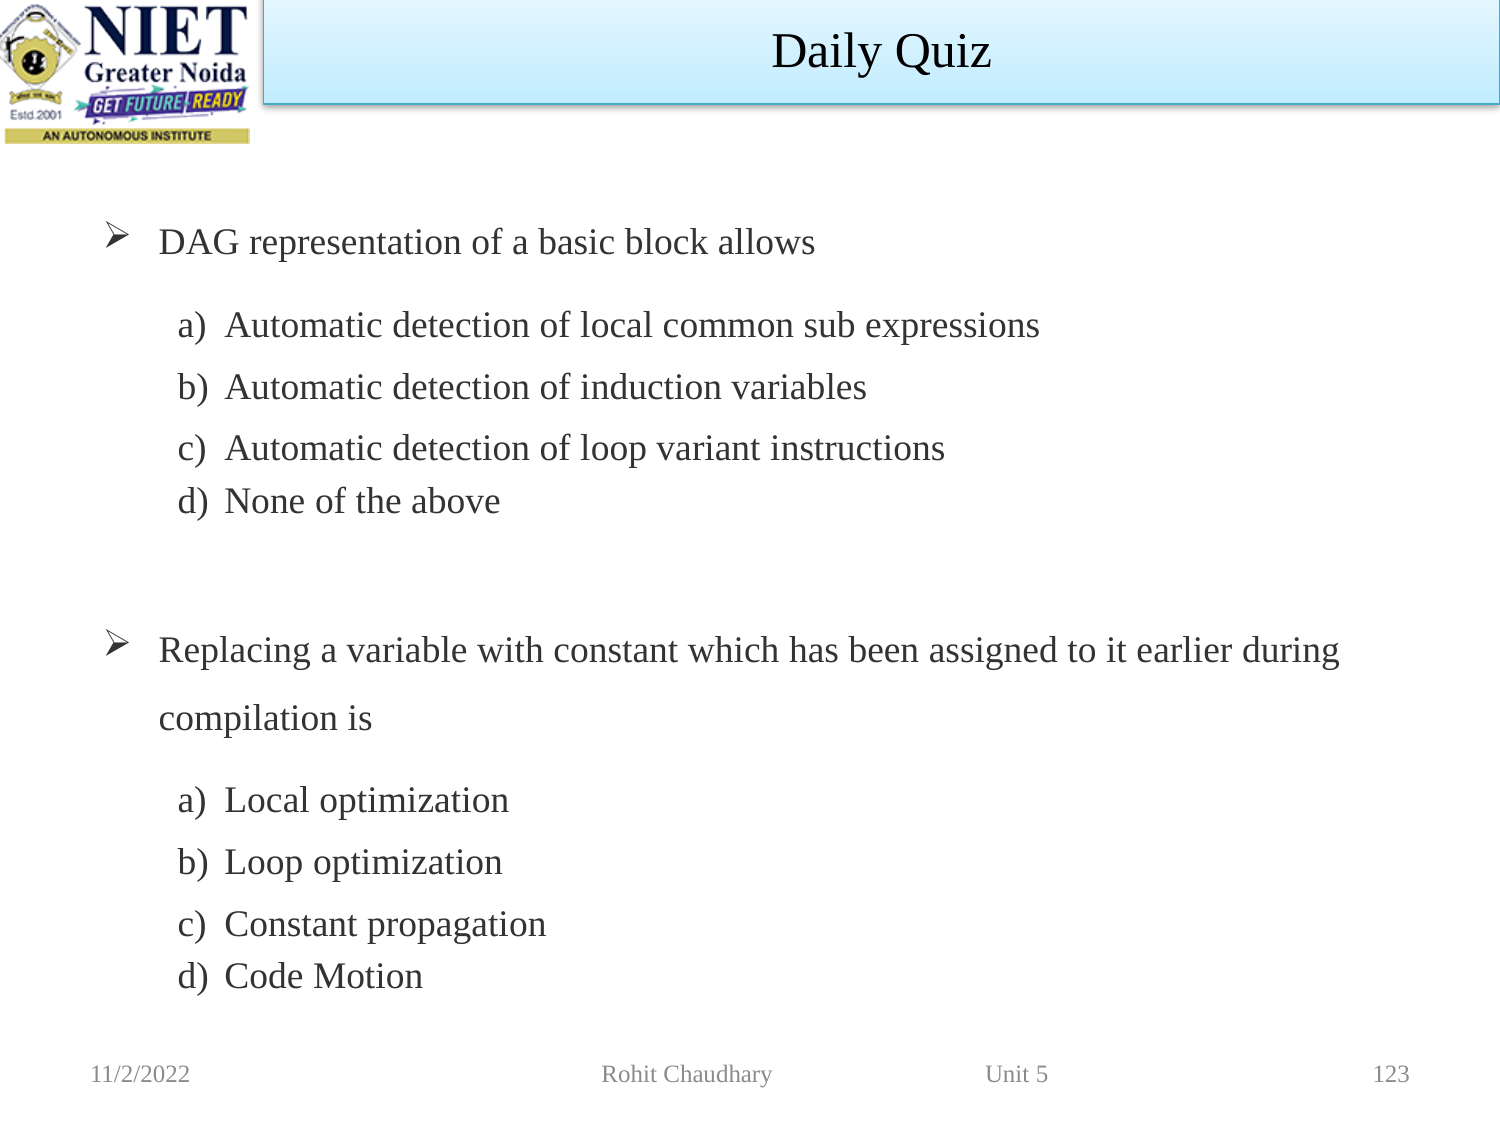

Daily Quiz
DAG representation of a basic block allows
Automatic detection of local common sub expressions
Automatic detection of induction variables
Automatic detection of loop variant instructions
None of the above

Replacing a variable with constant which has been assigned to it earlier during compilation is
Local optimization
Loop optimization
Constant propagation
Code Motion
11/2/2022
Rohit Chaudhary                                  Unit 5
123